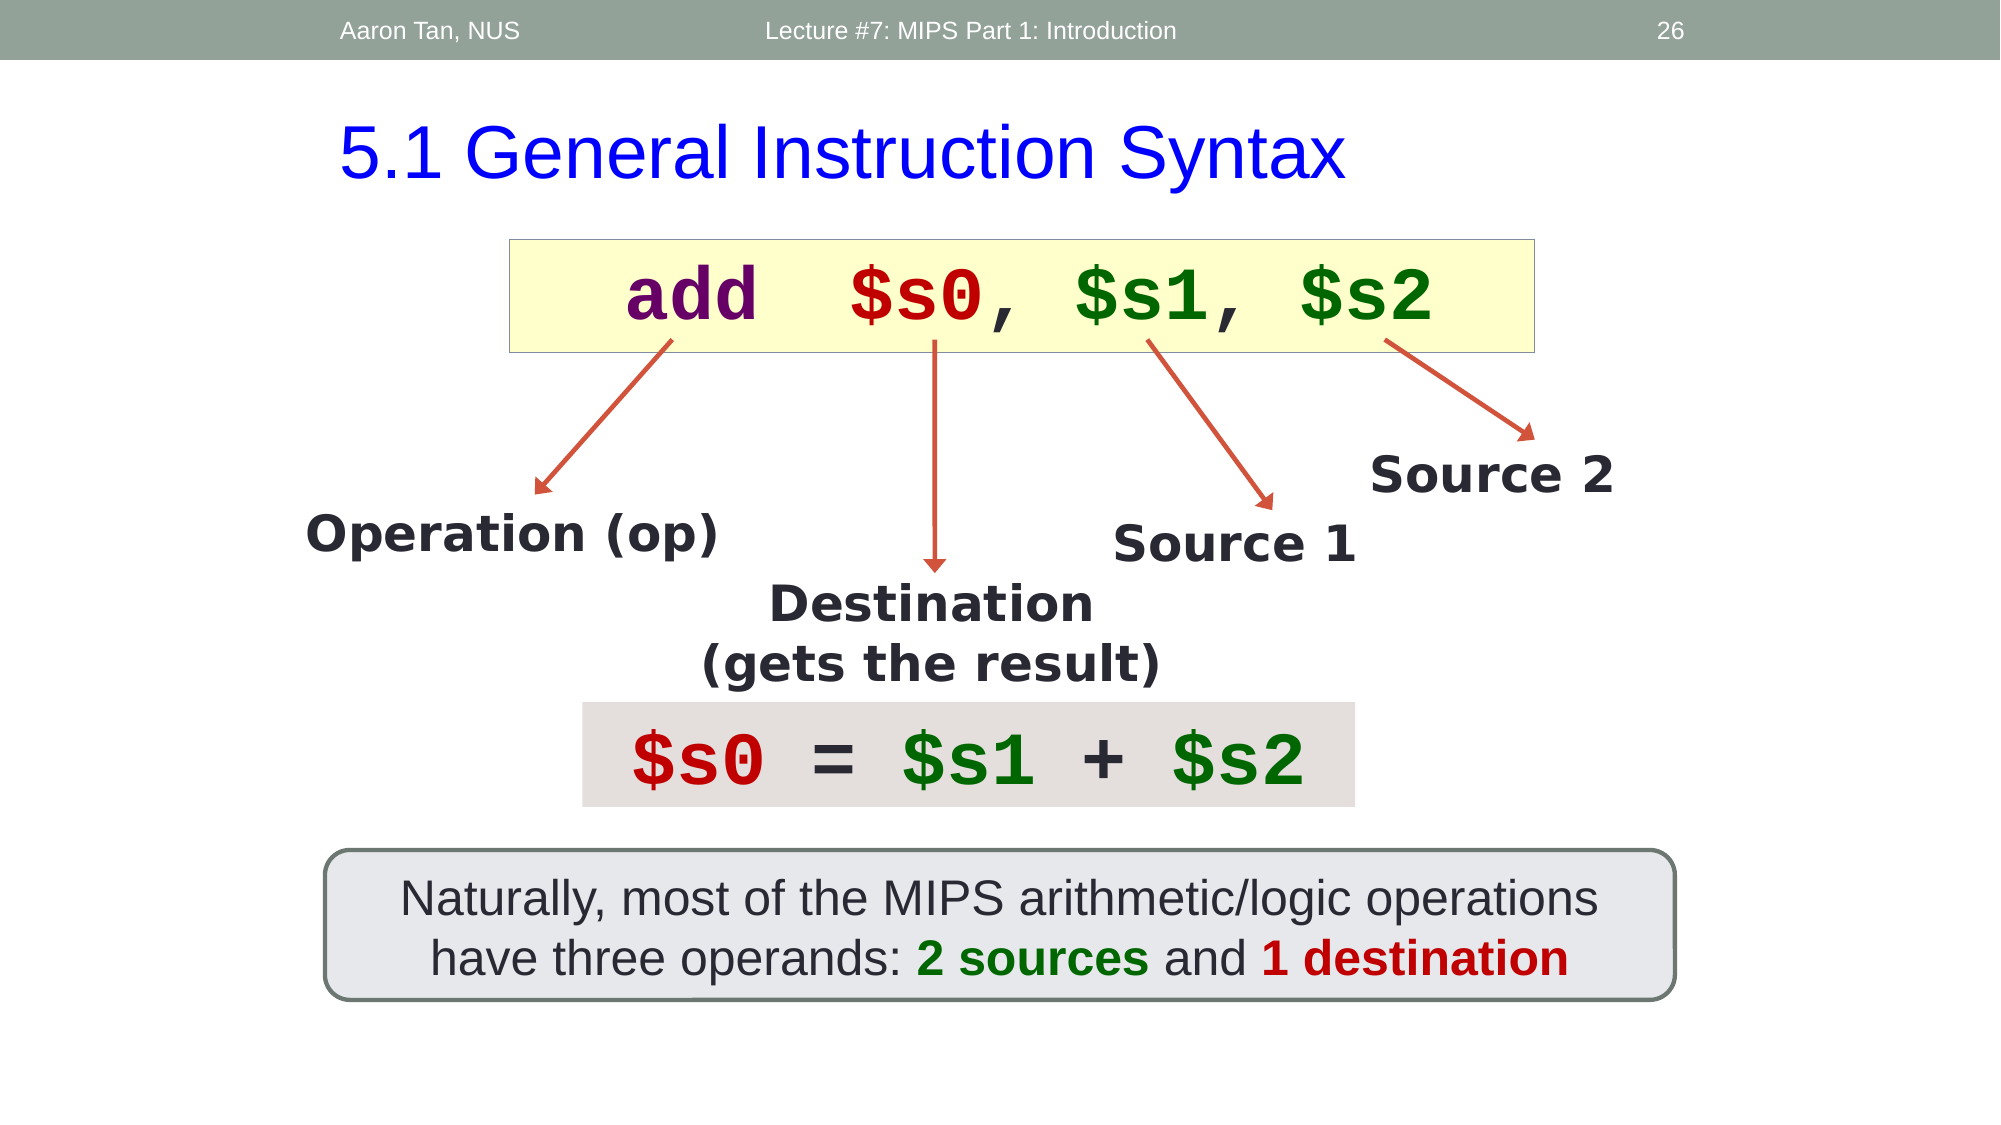

Aaron Tan, NUS
Lecture #7: MIPS Part 1: Introduction
26
5.1 General Instruction Syntax
 add  $s0, $s1, $s2

Source 2

Operation (op)

Destination
(gets the result)

Source 1
$s0 = $s1 + $s2
Naturally, most of the MIPS arithmetic/logic operations have three operands: 2 sources and 1 destination